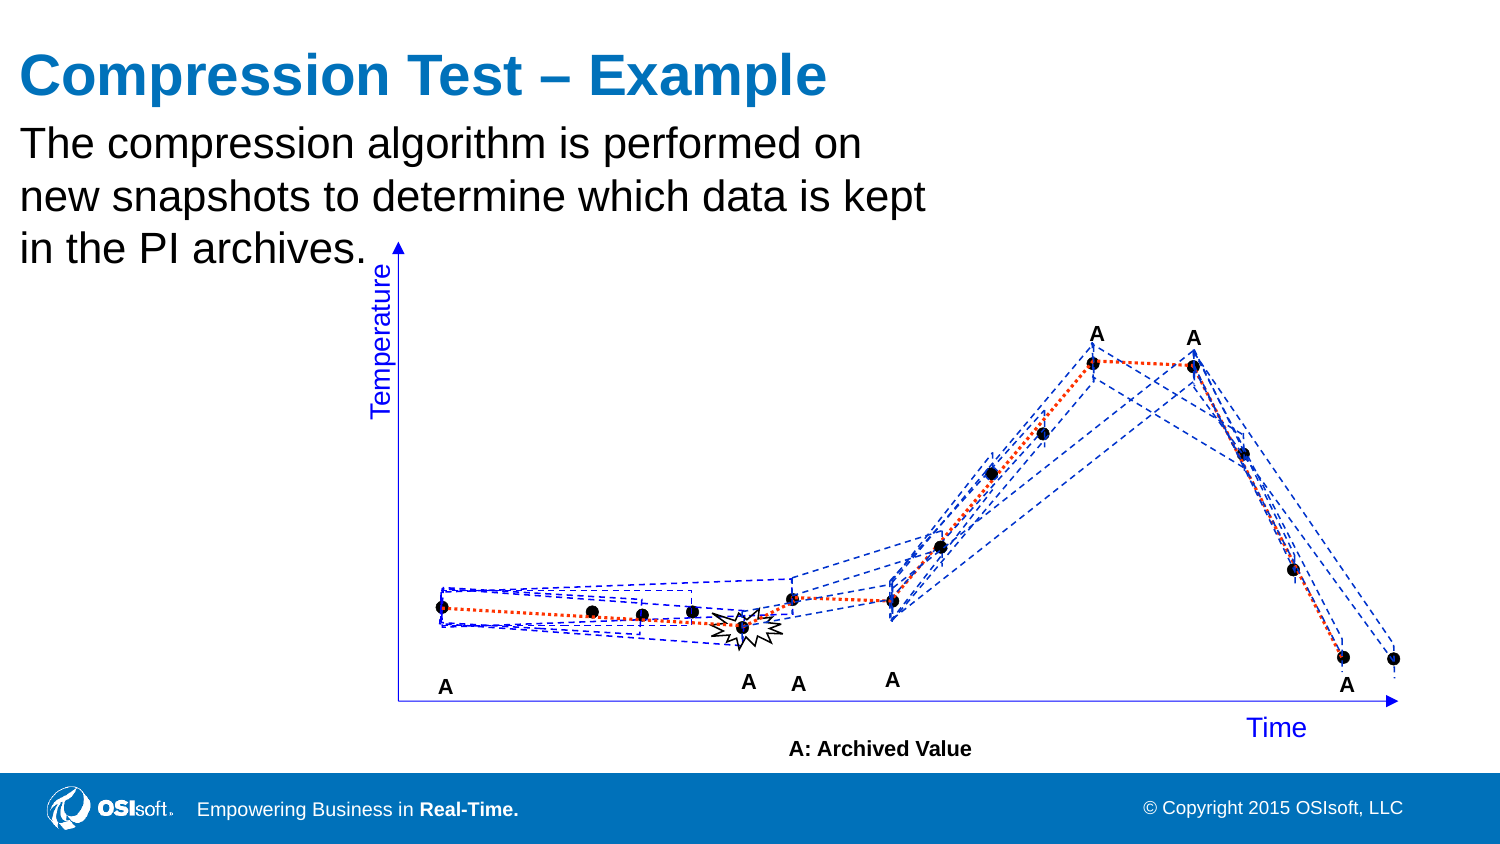

# Compression Test – Example
The compression algorithm is performed on new snapshots to determine which data is kept in the PI archives.

Temperature

Time
A: Archived Value
A
A

A
A
A
A
A